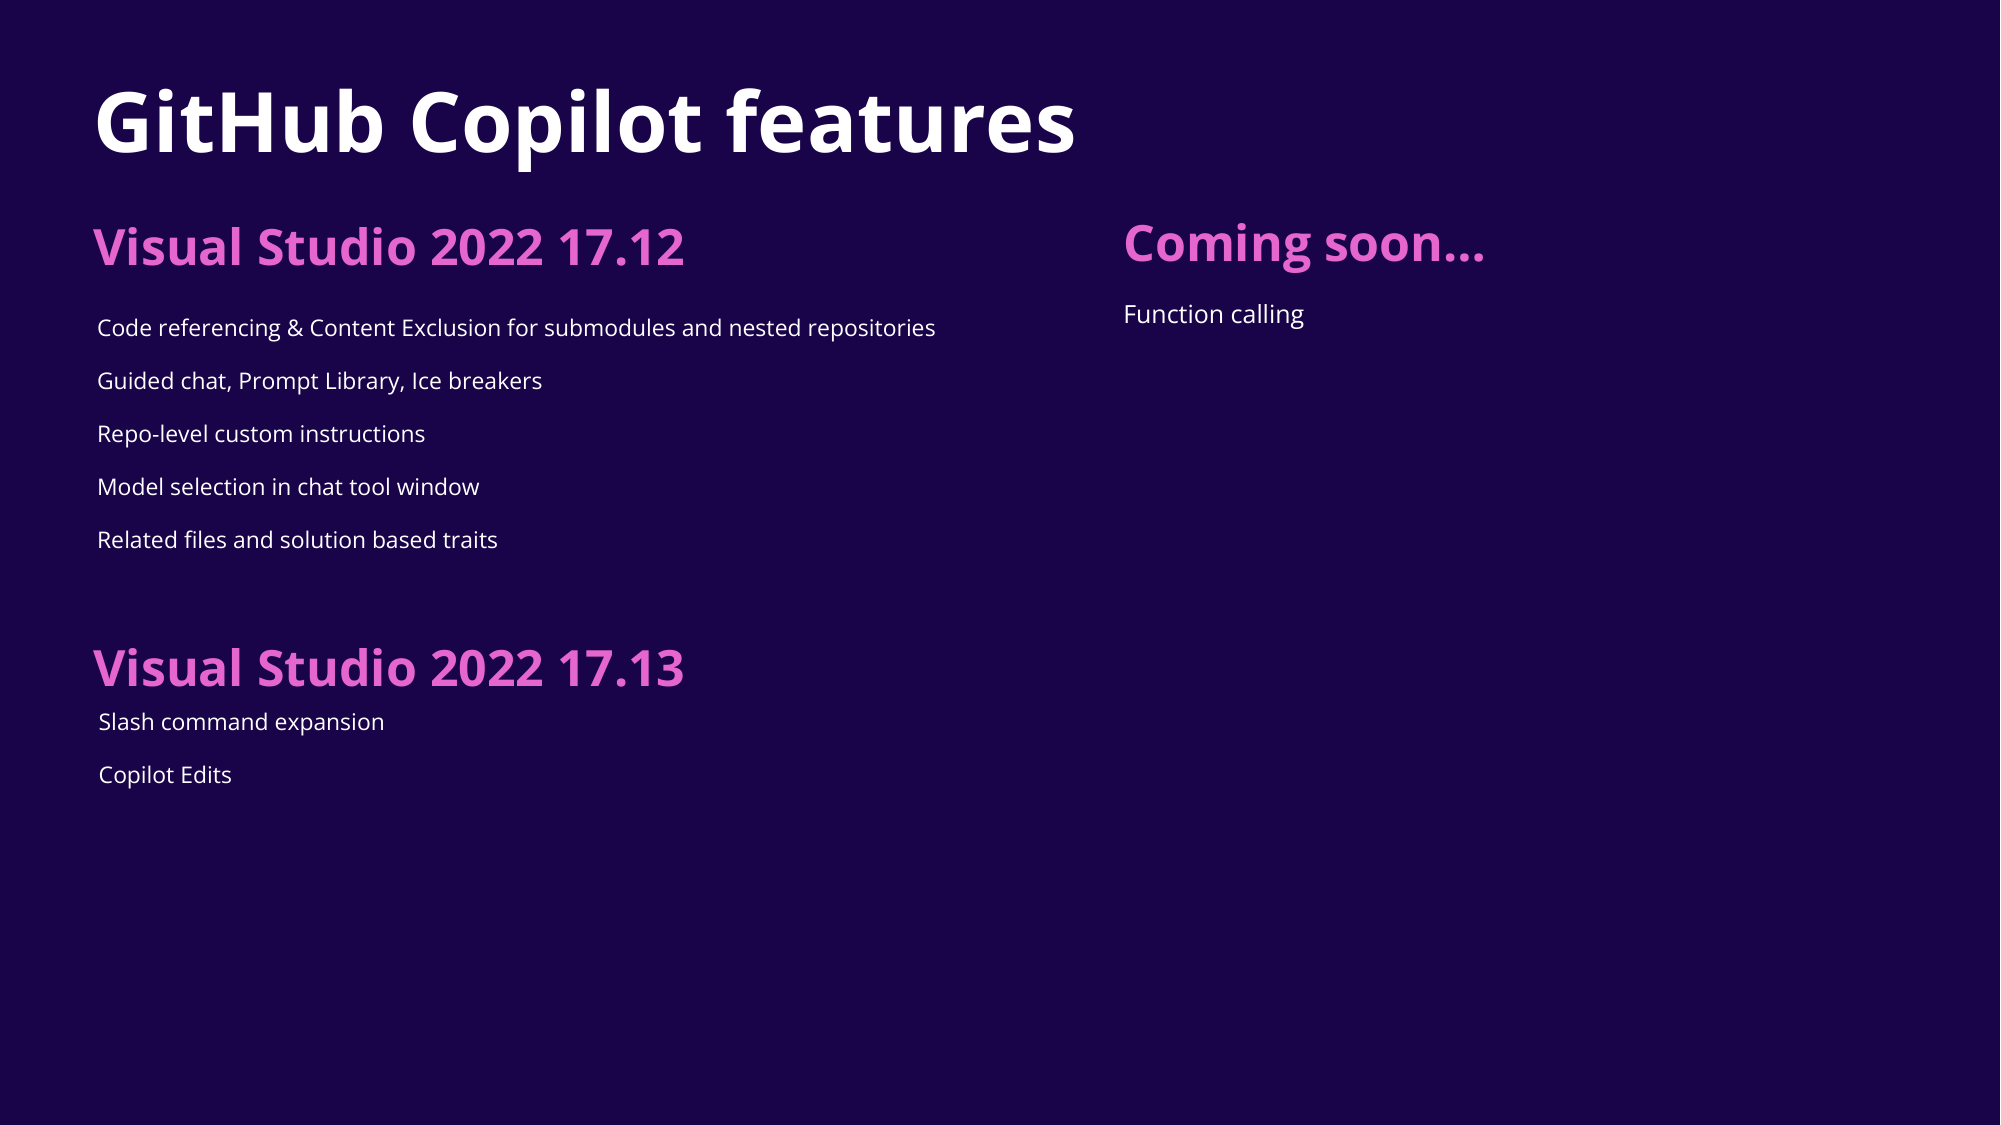

# GitHub Copilot features
Coming soon…
Visual Studio 2022 17.12
Function calling
Code referencing & Content Exclusion for submodules and nested repositories
Guided chat, Prompt Library, Ice breakers
Repo-level custom instructions
Model selection in chat tool window
Related files and solution based traits

Visual Studio 2022 17.13
Slash command expansion
Copilot Edits